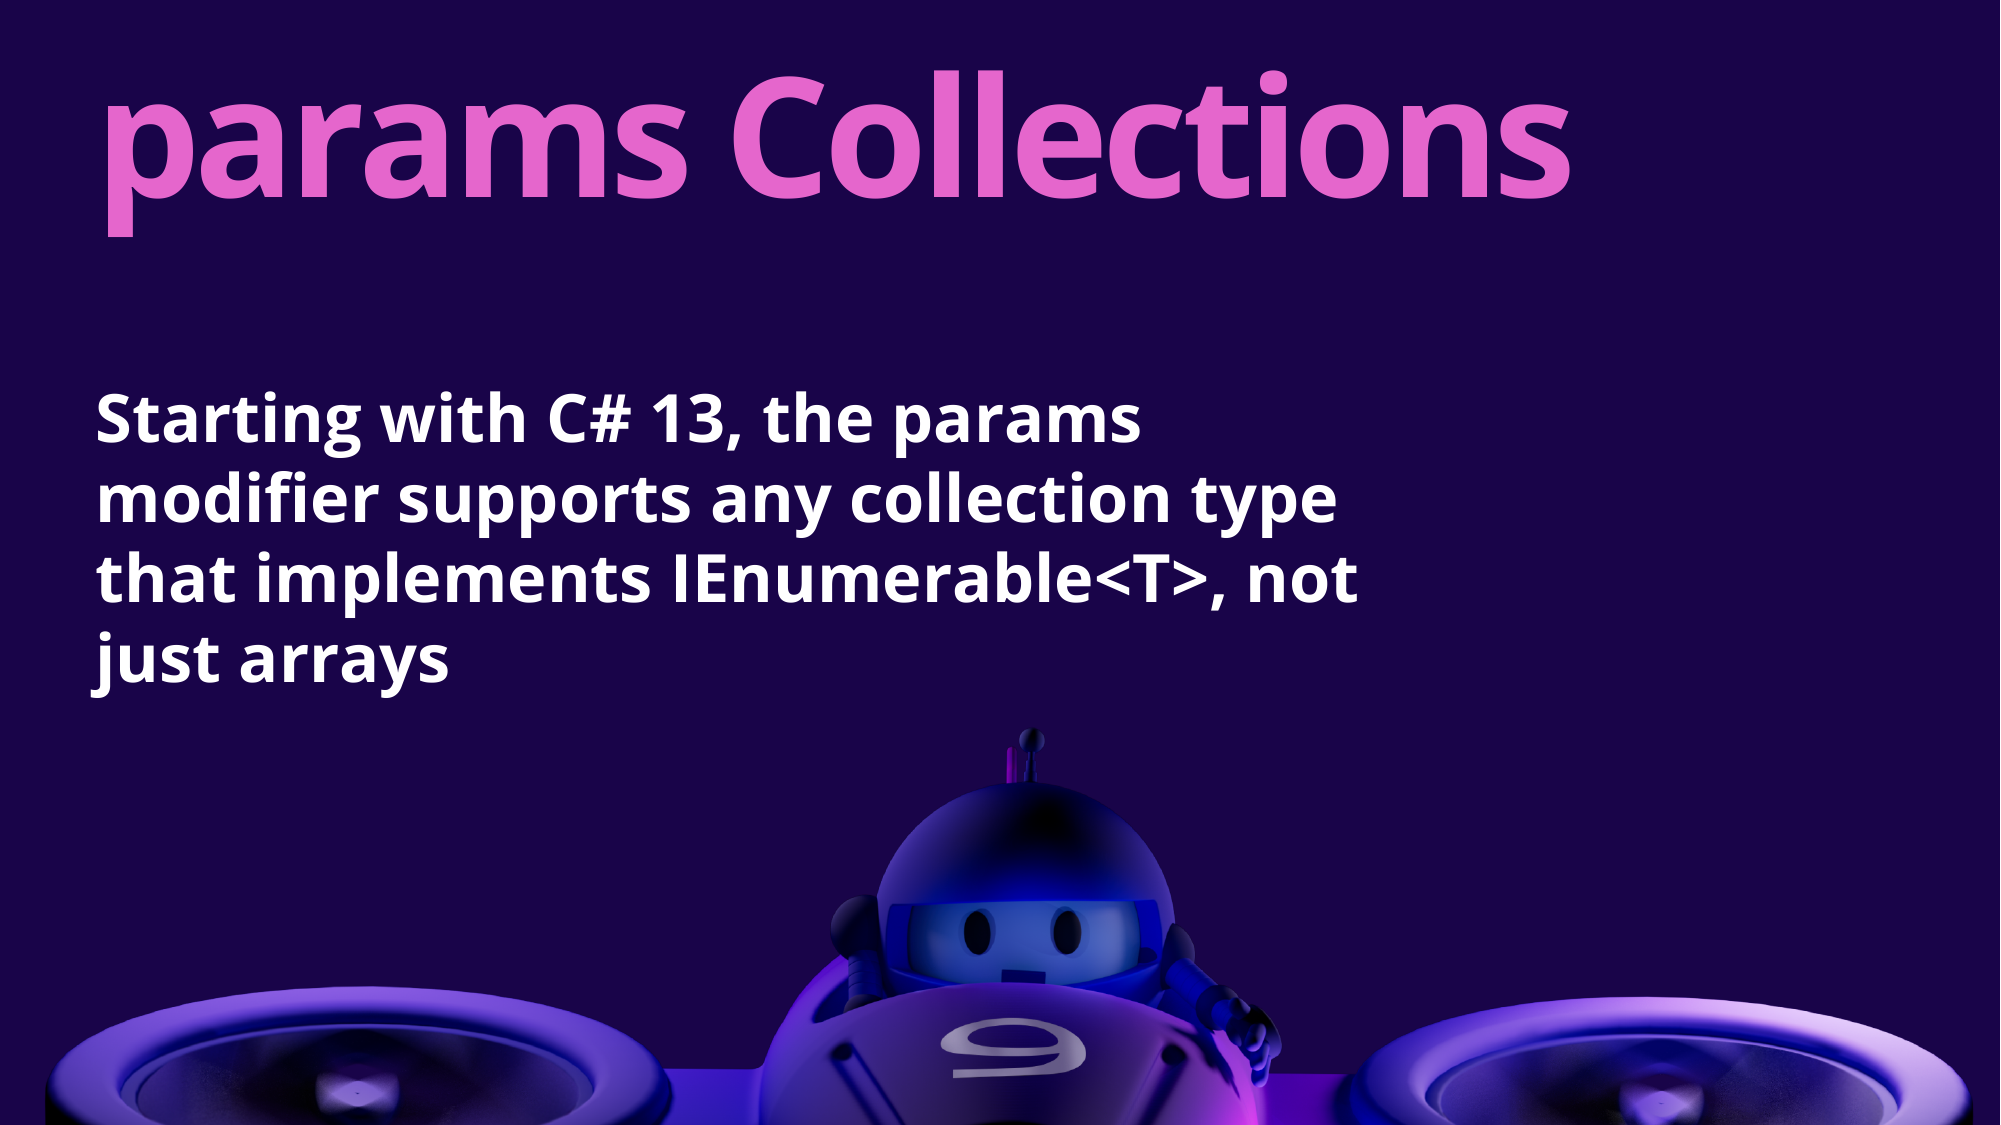

# params Collections
Starting with C# 13, the params modifier supports any collection type that implements IEnumerable<T>, not just arrays